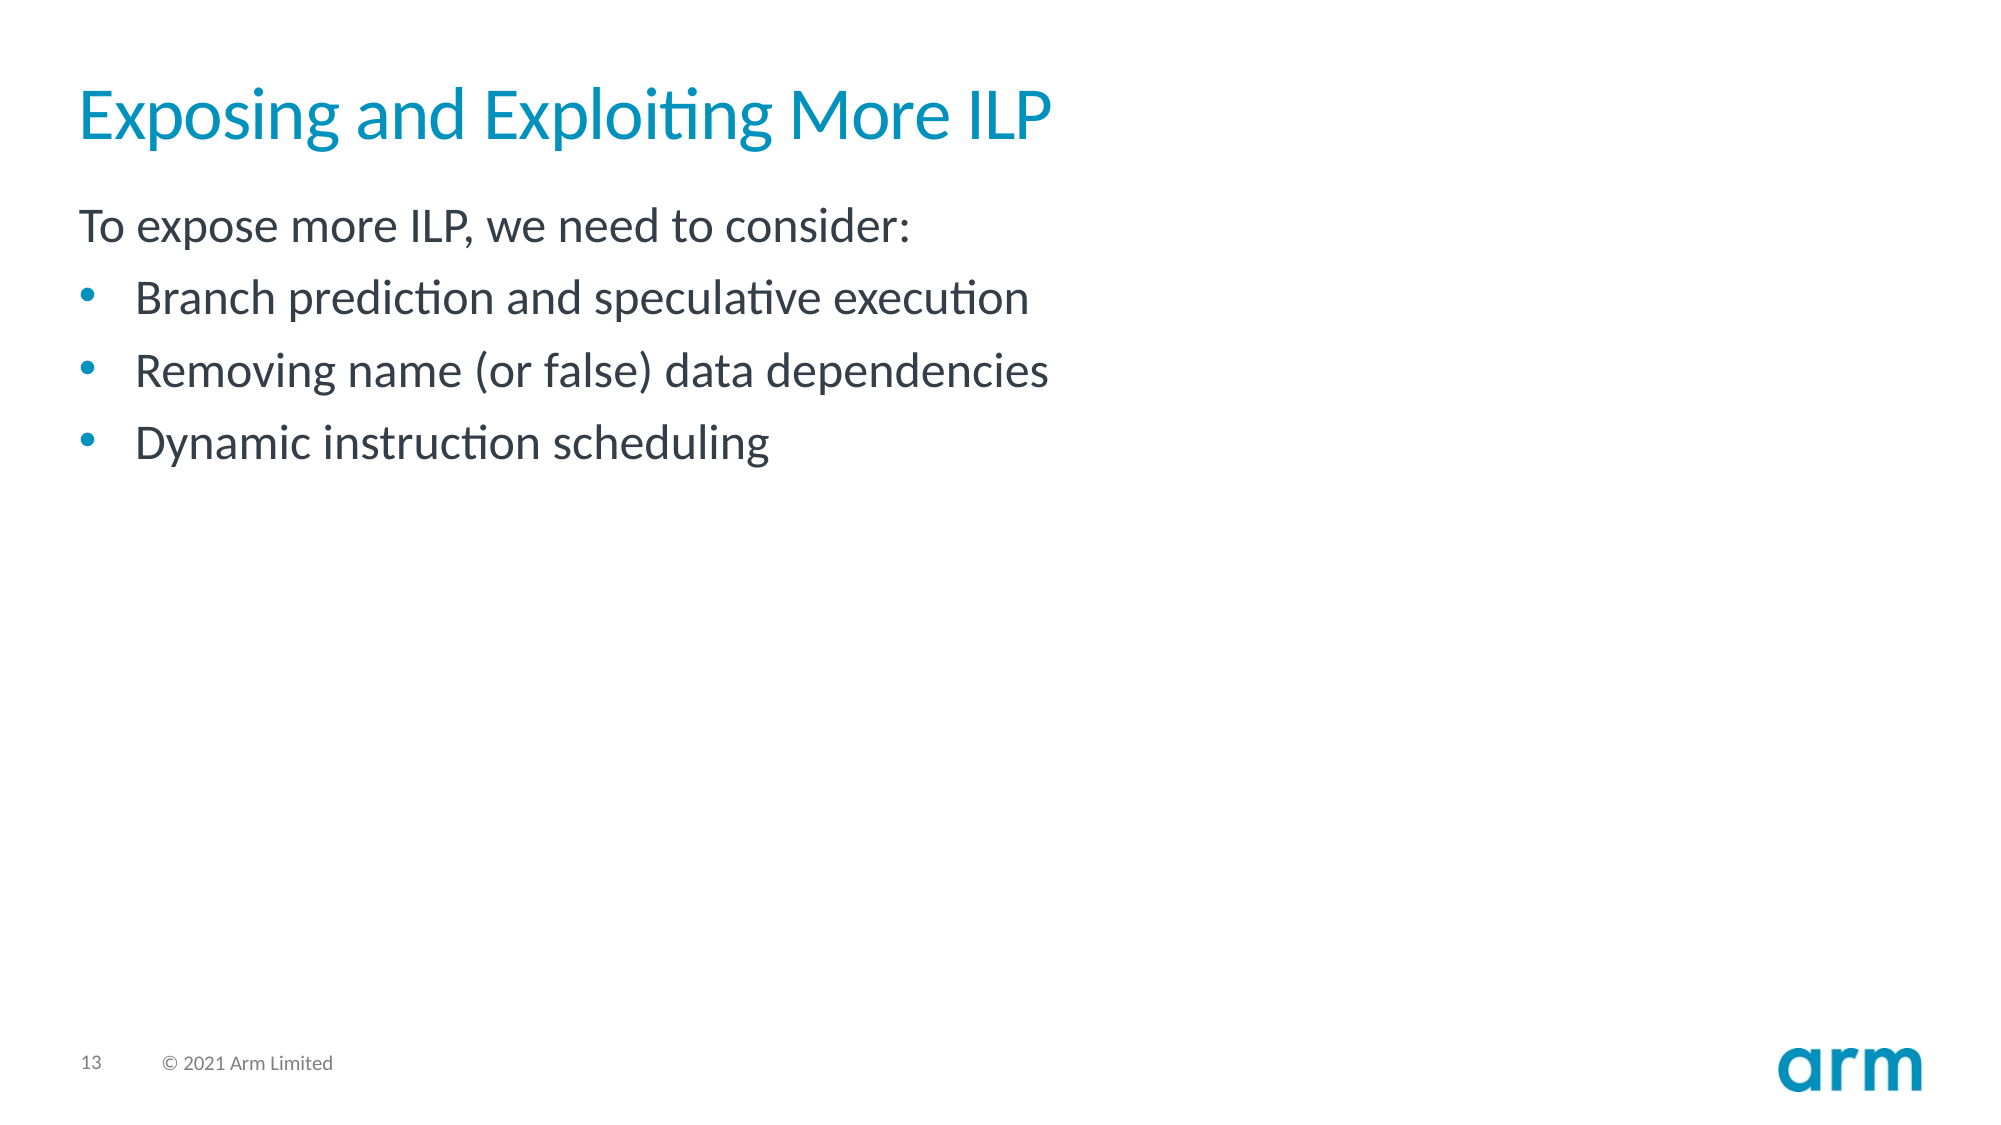

# Exposing and Exploiting More ILP
To expose more ILP, we need to consider:
Branch prediction and speculative execution
Removing name (or false) data dependencies
Dynamic instruction scheduling